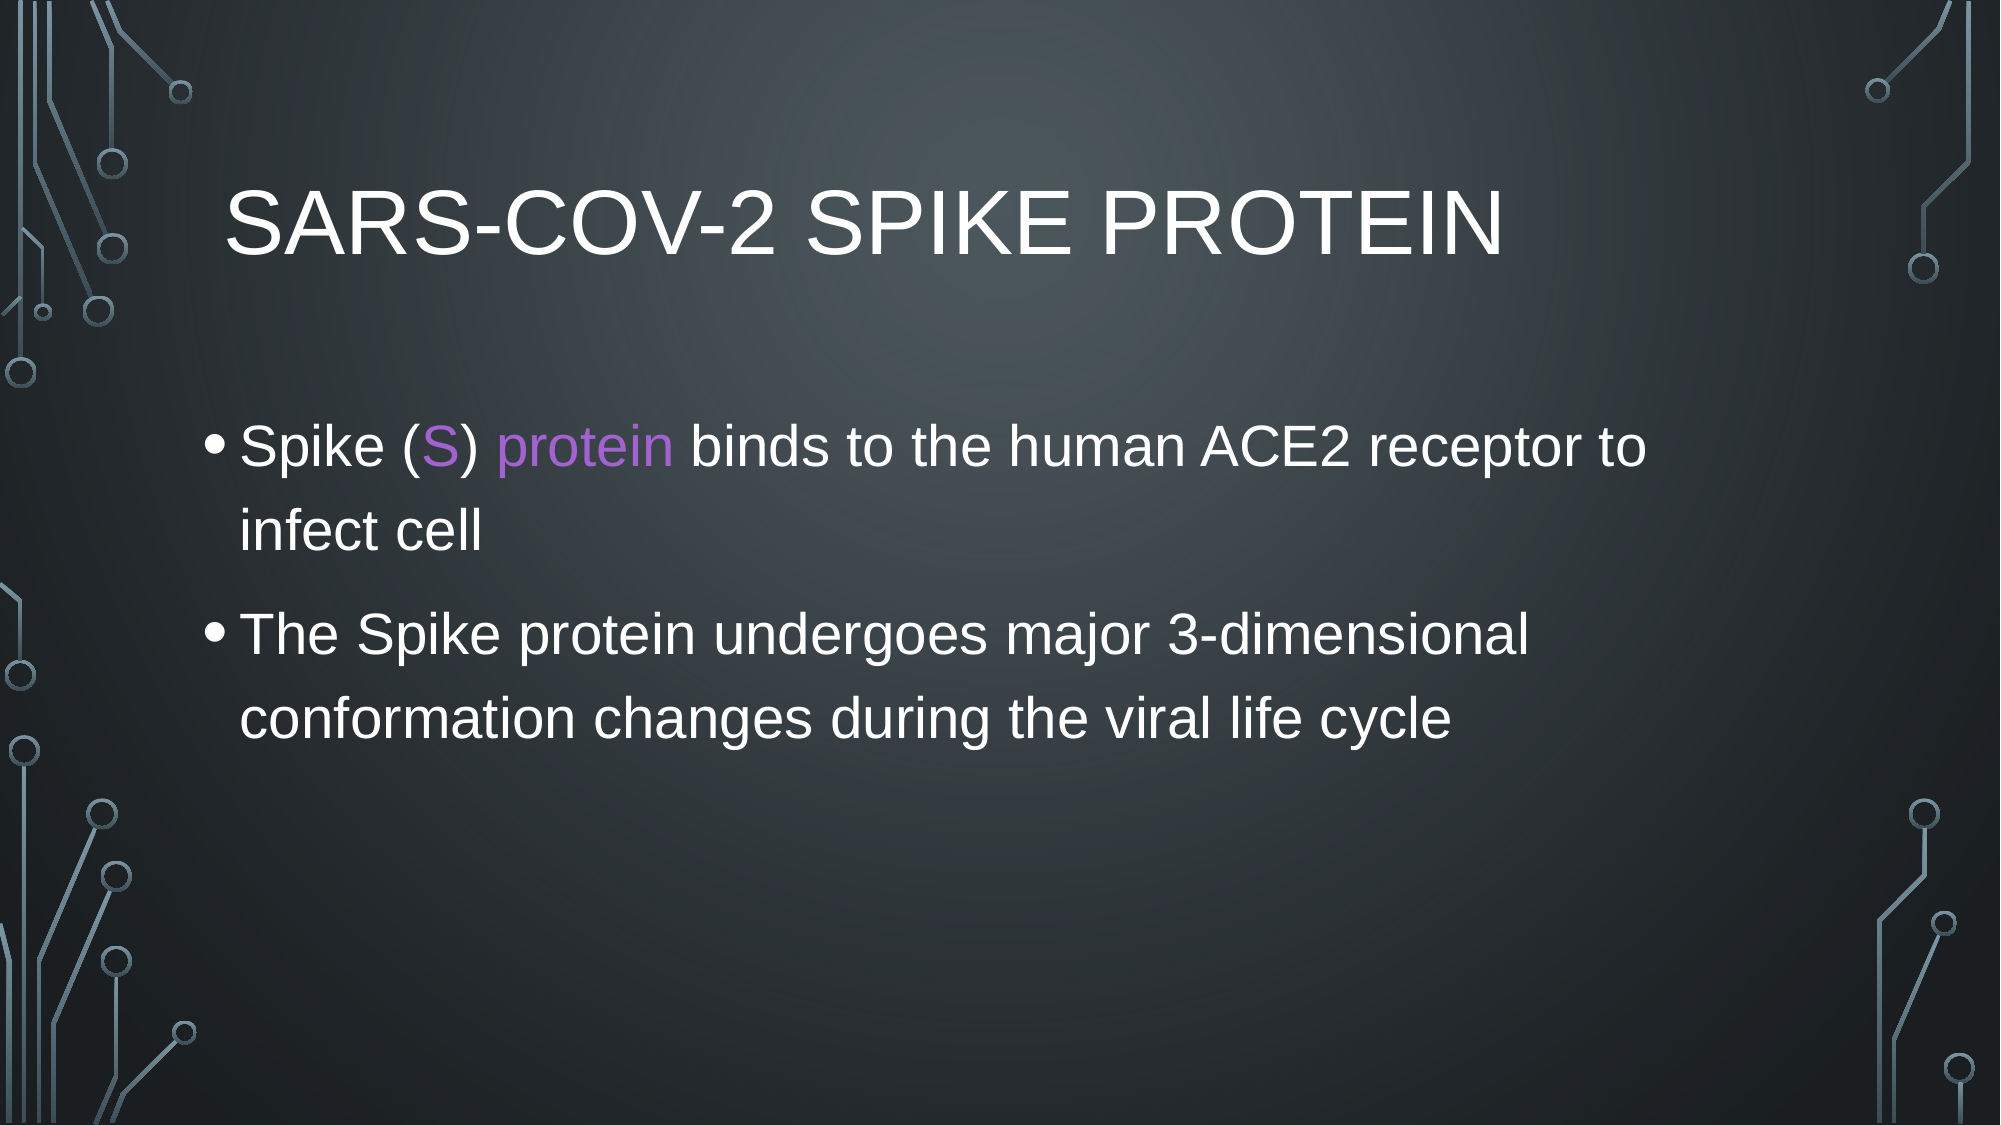

# SARS-CoV-2 spike protein
Spike (S) protein binds to the human ACE2 receptor to infect cell
The Spike protein undergoes major 3-dimensional conformation changes during the viral life cycle